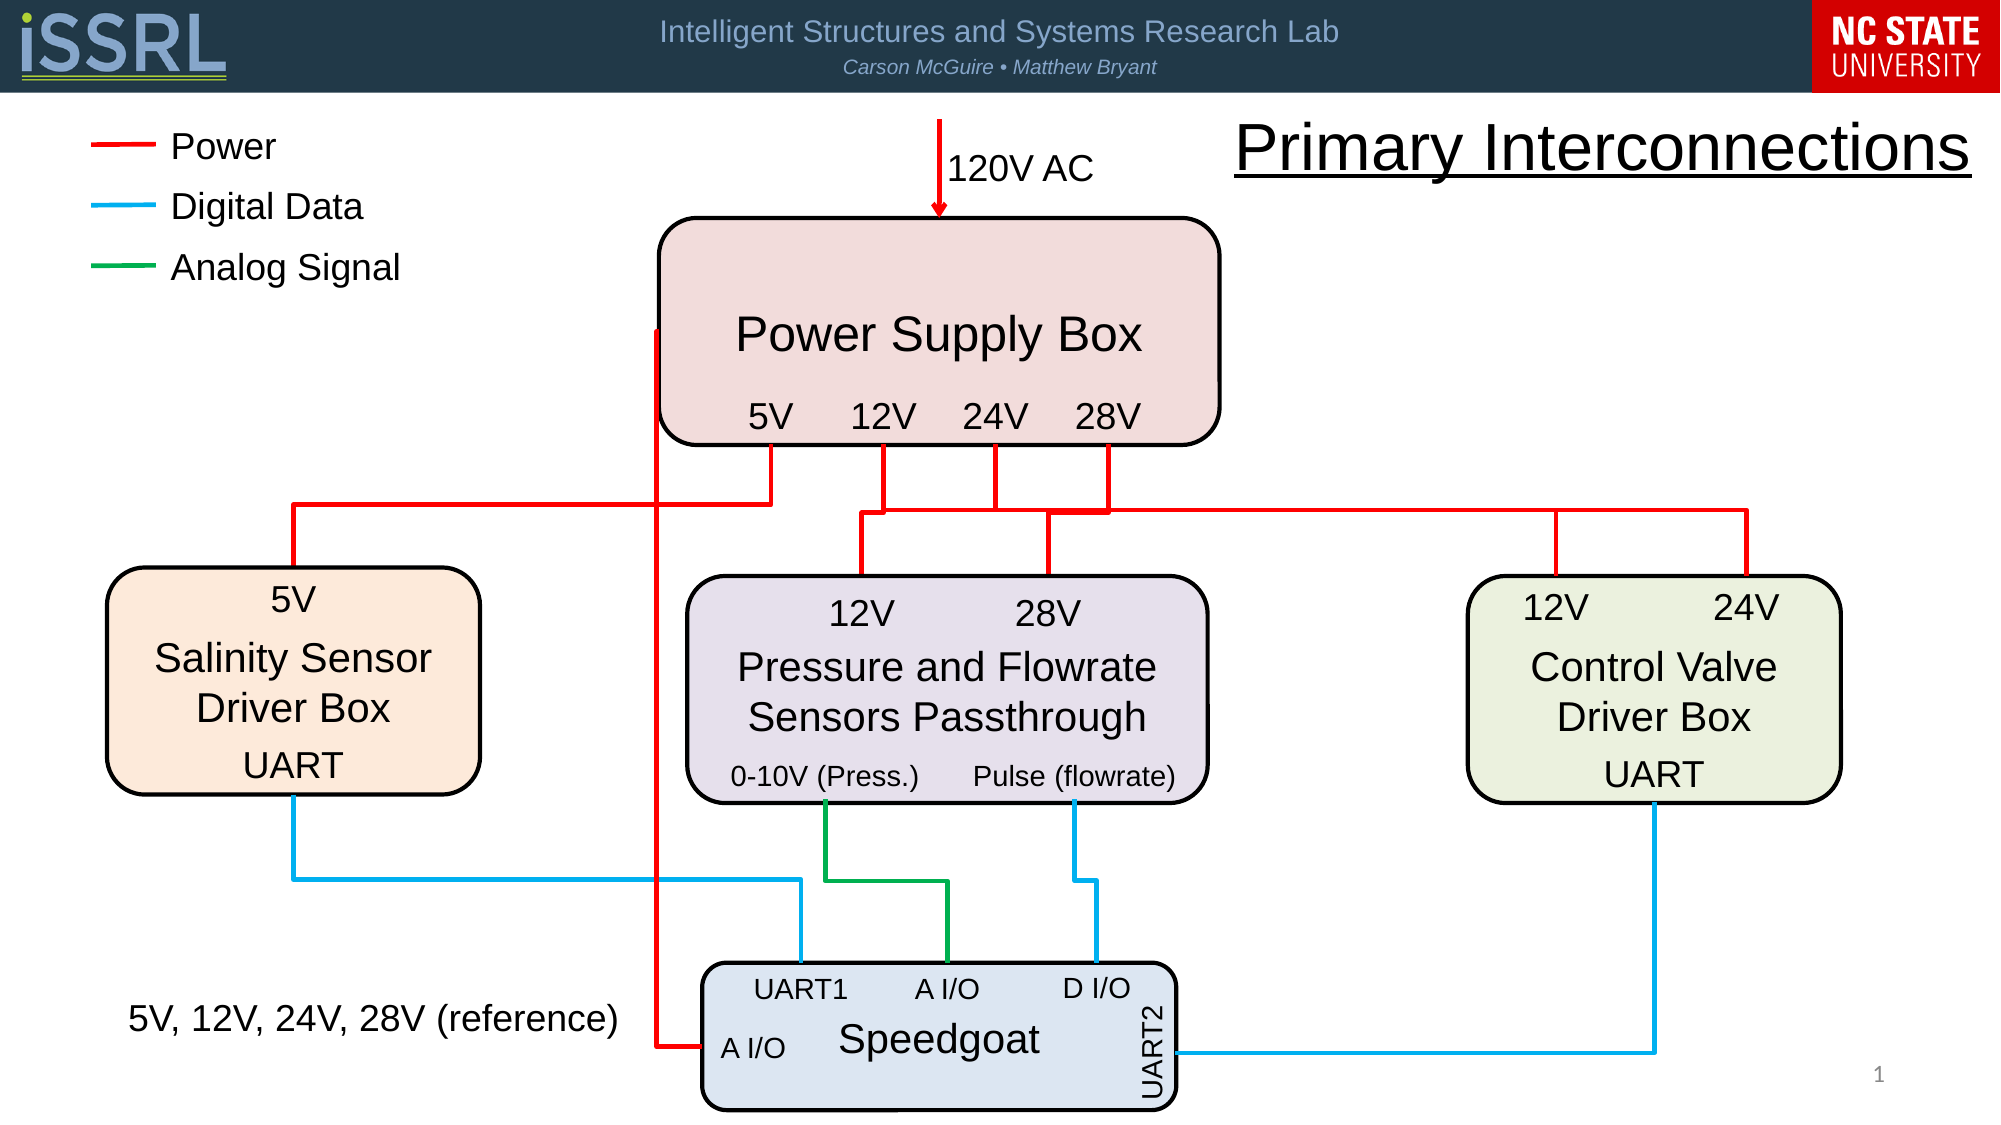

Primary Interconnections
Power
120V AC
Power Supply Box
5V
12V
24V
28V
Digital Data
Analog Signal
5V
Salinity Sensor Driver Box
UART
Pressure and Flowrate Sensors Passthrough
12V
28V
Pulse (flowrate)
0-10V (Press.)
Control Valve Driver Box
12V
UART
24V
D I/O
UART1
A I/O
Speedgoat
5V, 12V, 24V, 28V (reference)
A I/O
UART2
1